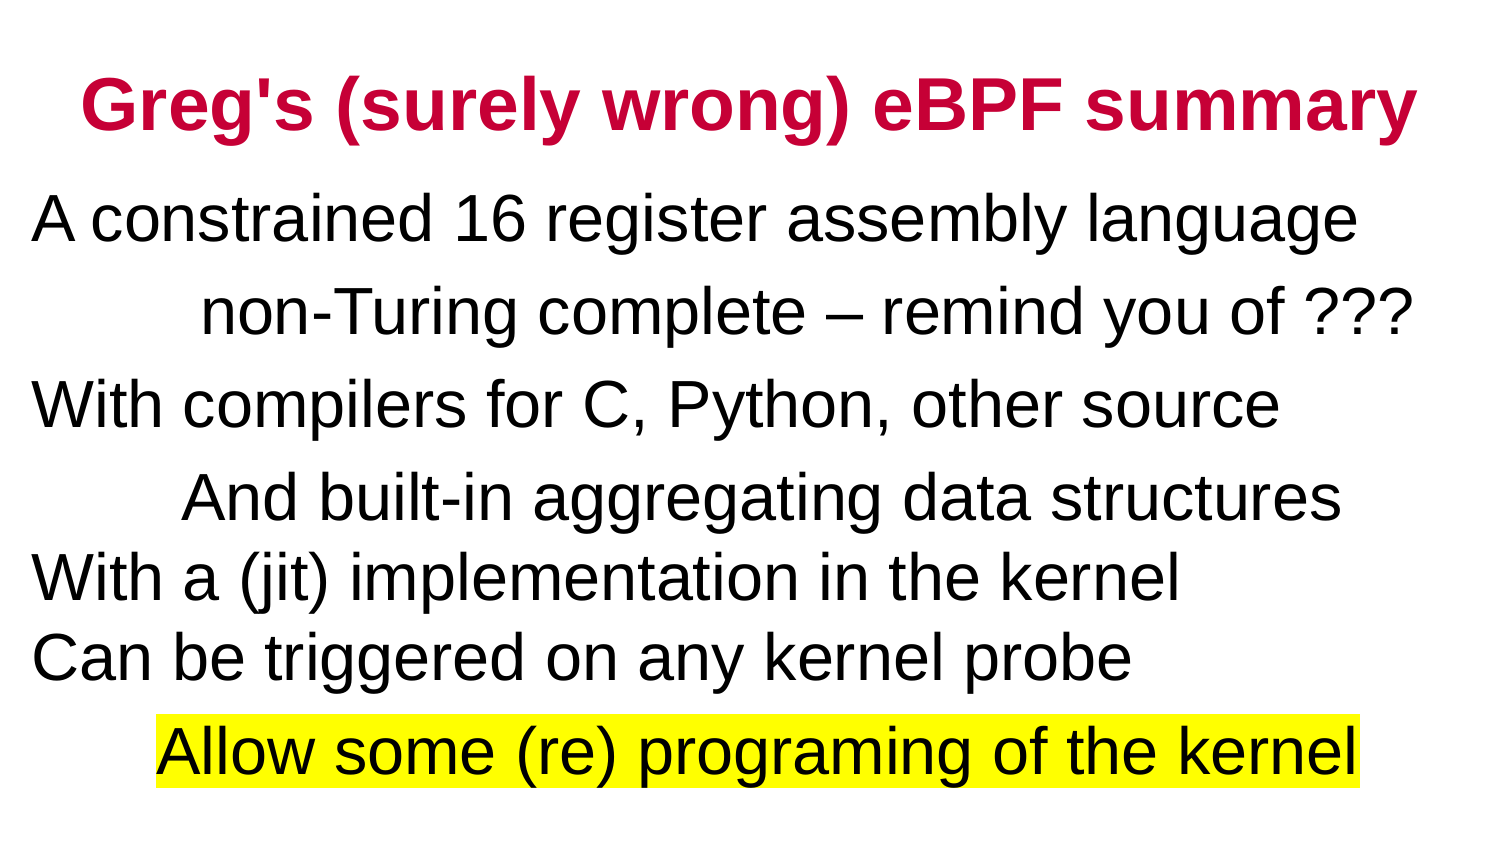

# Greg's (surely wrong) eBPF summary
A constrained 16 register assembly language
	 non-Turing complete – remind you of ???
With compilers for C, Python, other source
	And built-in aggregating data structures
With a (jit) implementation in the kernel
Can be triggered on any kernel probe
Allow some (re) programing of the kernel